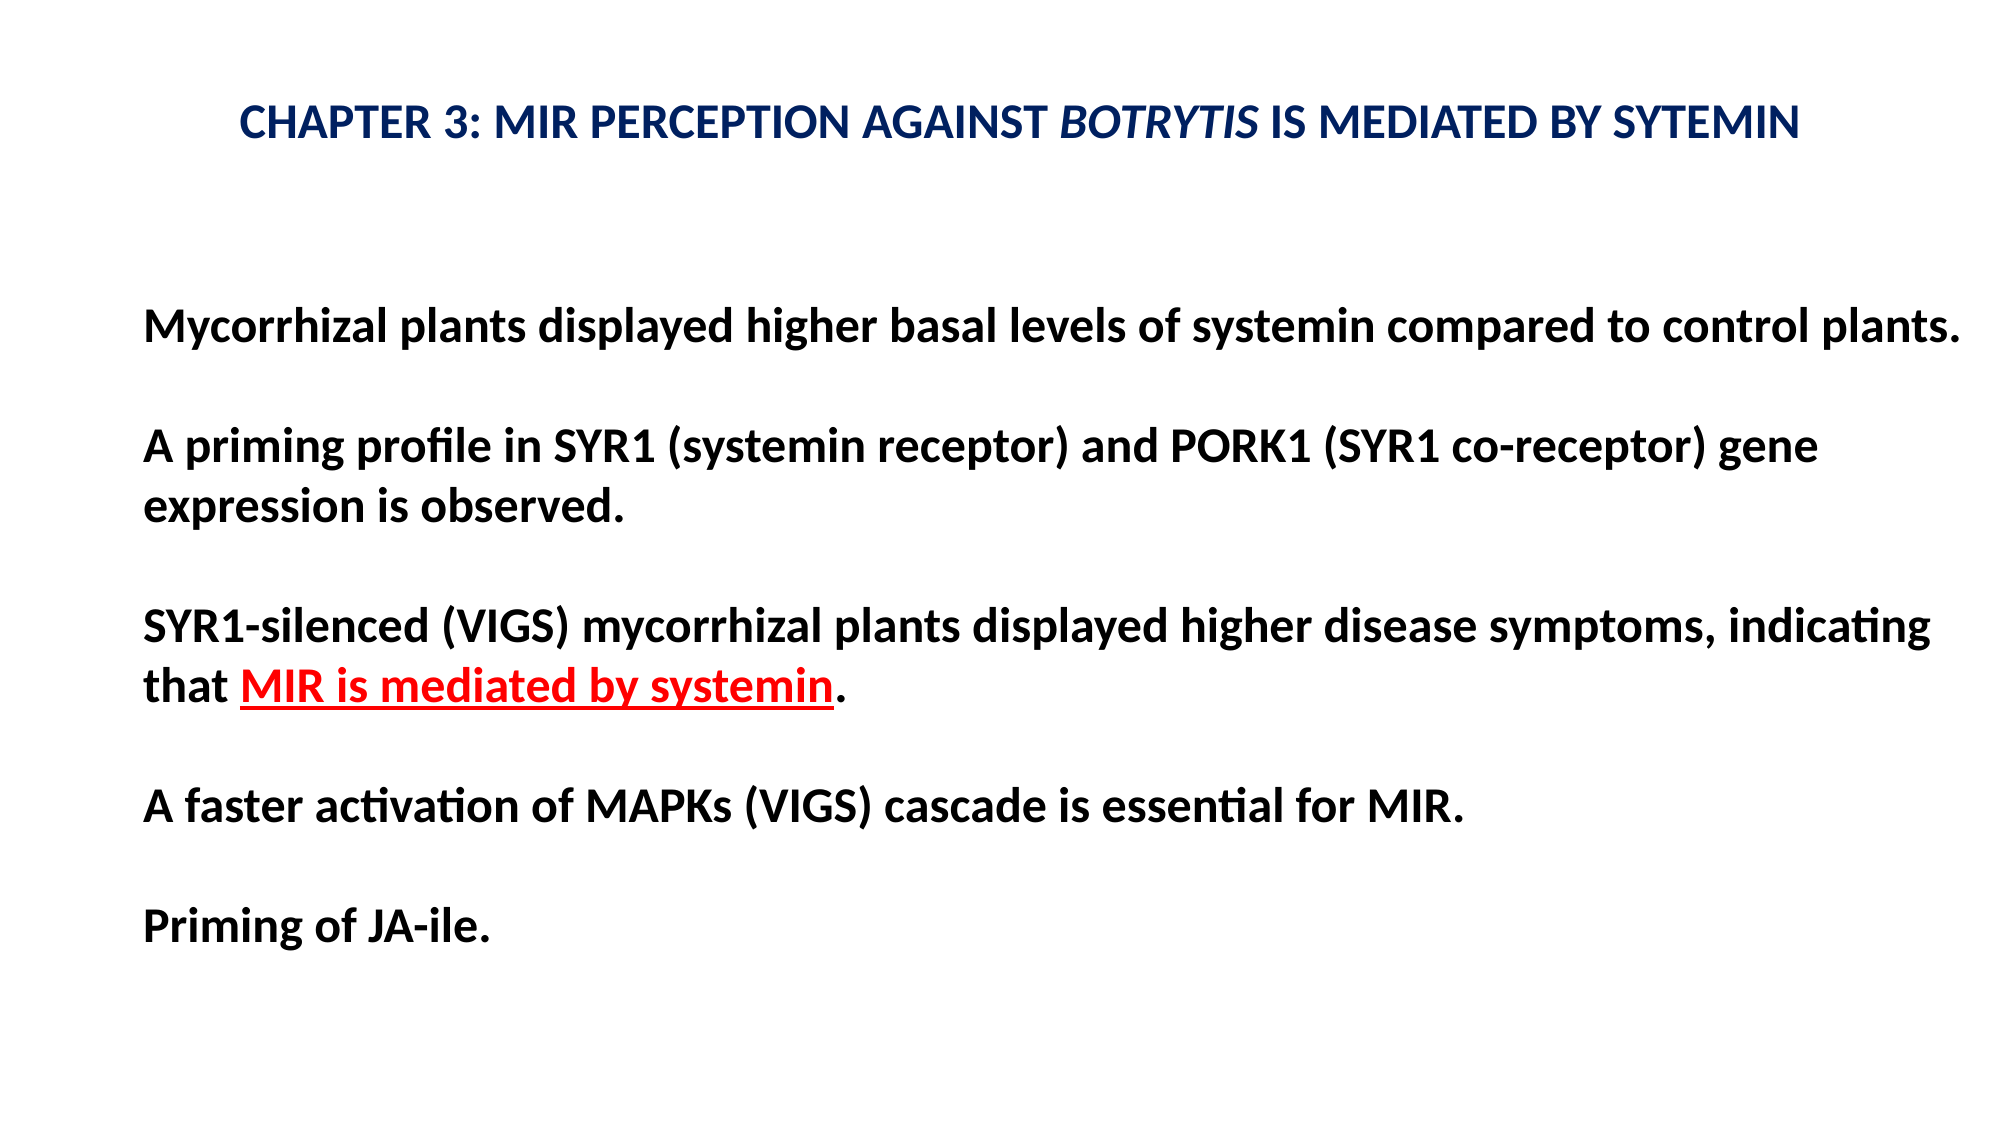

CHAPTER 3: MIR PERCEPTION AGAINST BOTRYTIS IS MEDIATED BY SYTEMIN
Mycorrhizal plants displayed higher basal levels of systemin compared to control plants.

A priming profile in SYR1 (systemin receptor) and PORK1 (SYR1 co-receptor) gene expression is observed.

SYR1-silenced (VIGS) mycorrhizal plants displayed higher disease symptoms, indicating that MIR is mediated by systemin.

A faster activation of MAPKs (VIGS) cascade is essential for MIR.

Priming of JA-ile.